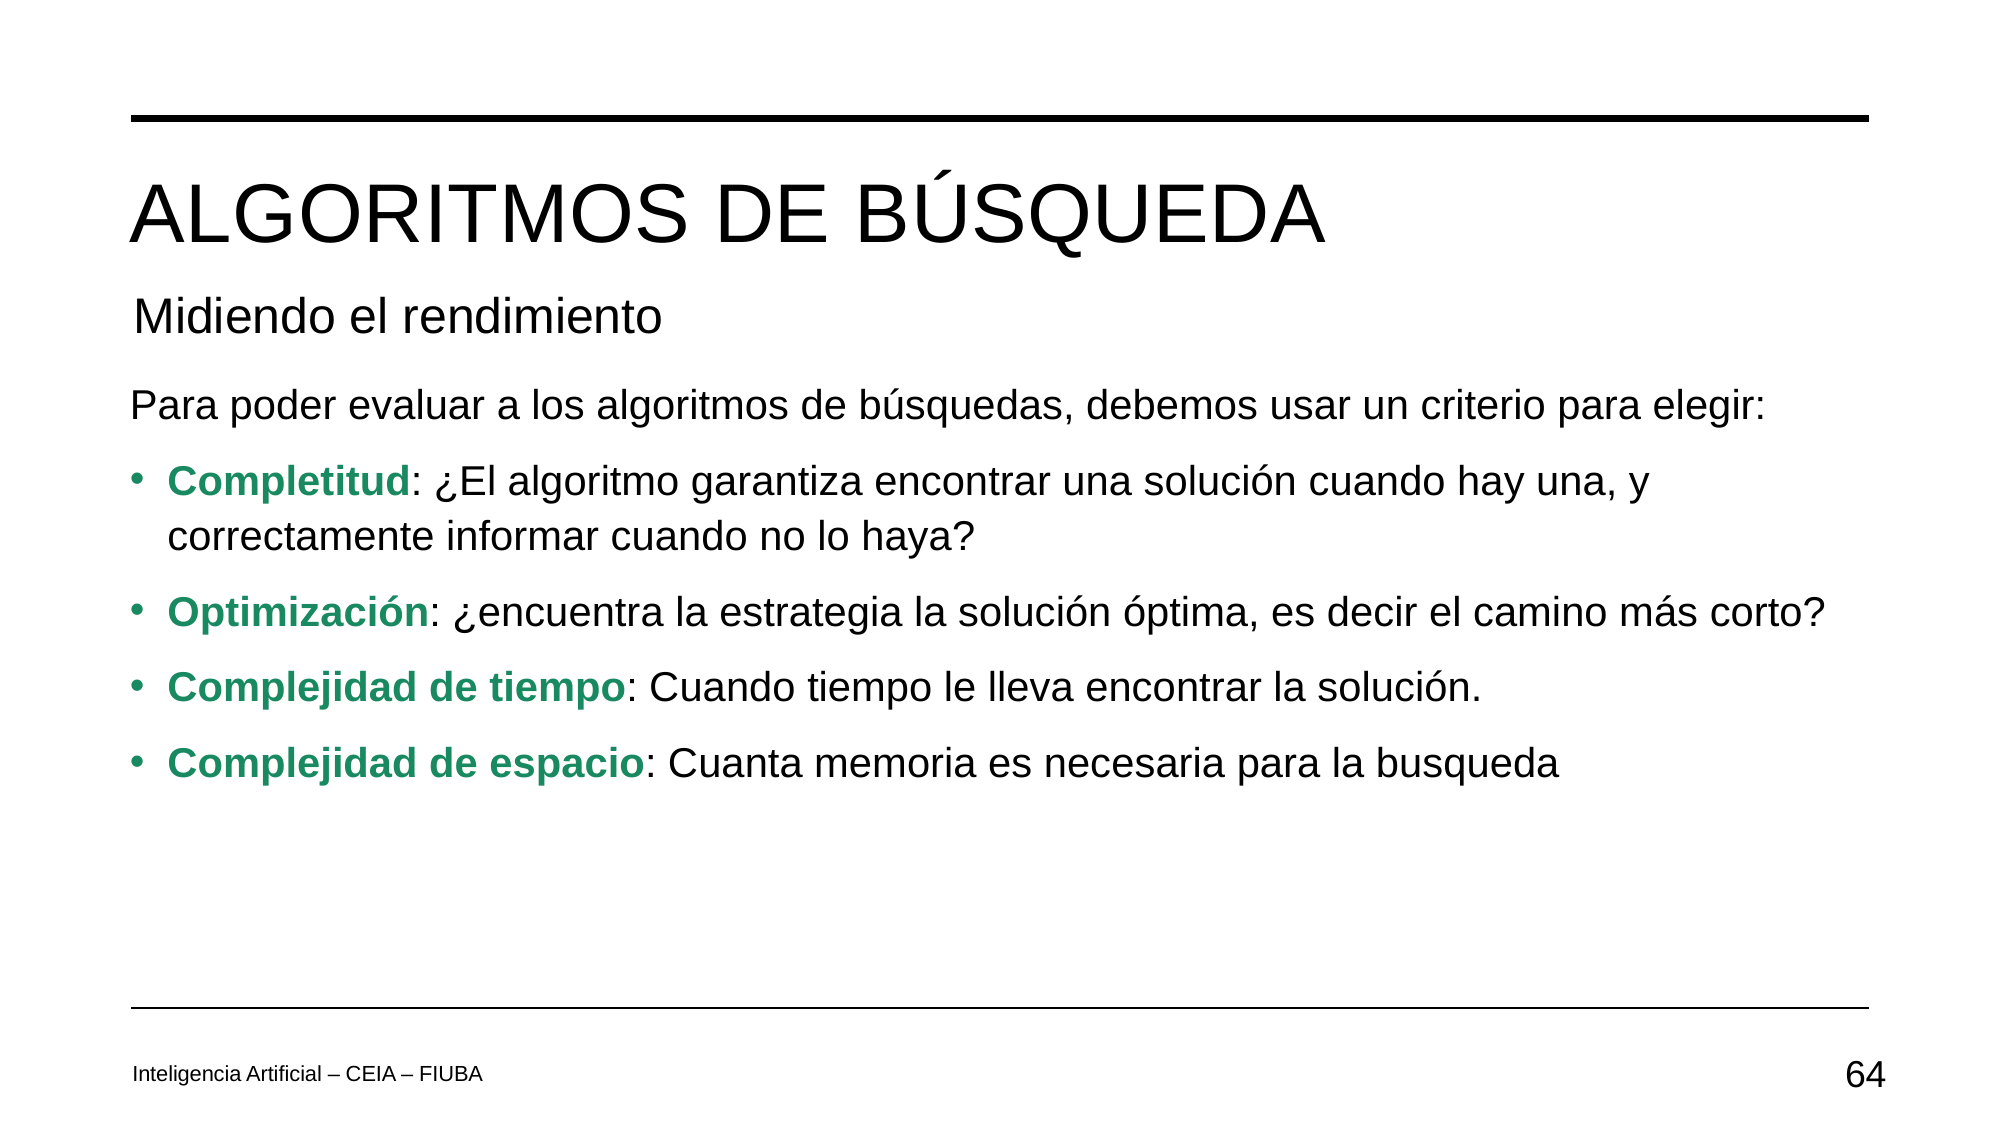

# Algoritmos de Búsqueda
Midiendo el rendimiento
Para poder evaluar a los algoritmos de búsquedas, debemos usar un criterio para elegir:
Completitud: ¿El algoritmo garantiza encontrar una solución cuando hay una, y correctamente informar cuando no lo haya?
Optimización: ¿encuentra la estrategia la solución óptima, es decir el camino más corto?
Complejidad de tiempo: Cuando tiempo le lleva encontrar la solución.
Complejidad de espacio: Cuanta memoria es necesaria para la busqueda

Inteligencia Artificial – CEIA – FIUBA
64